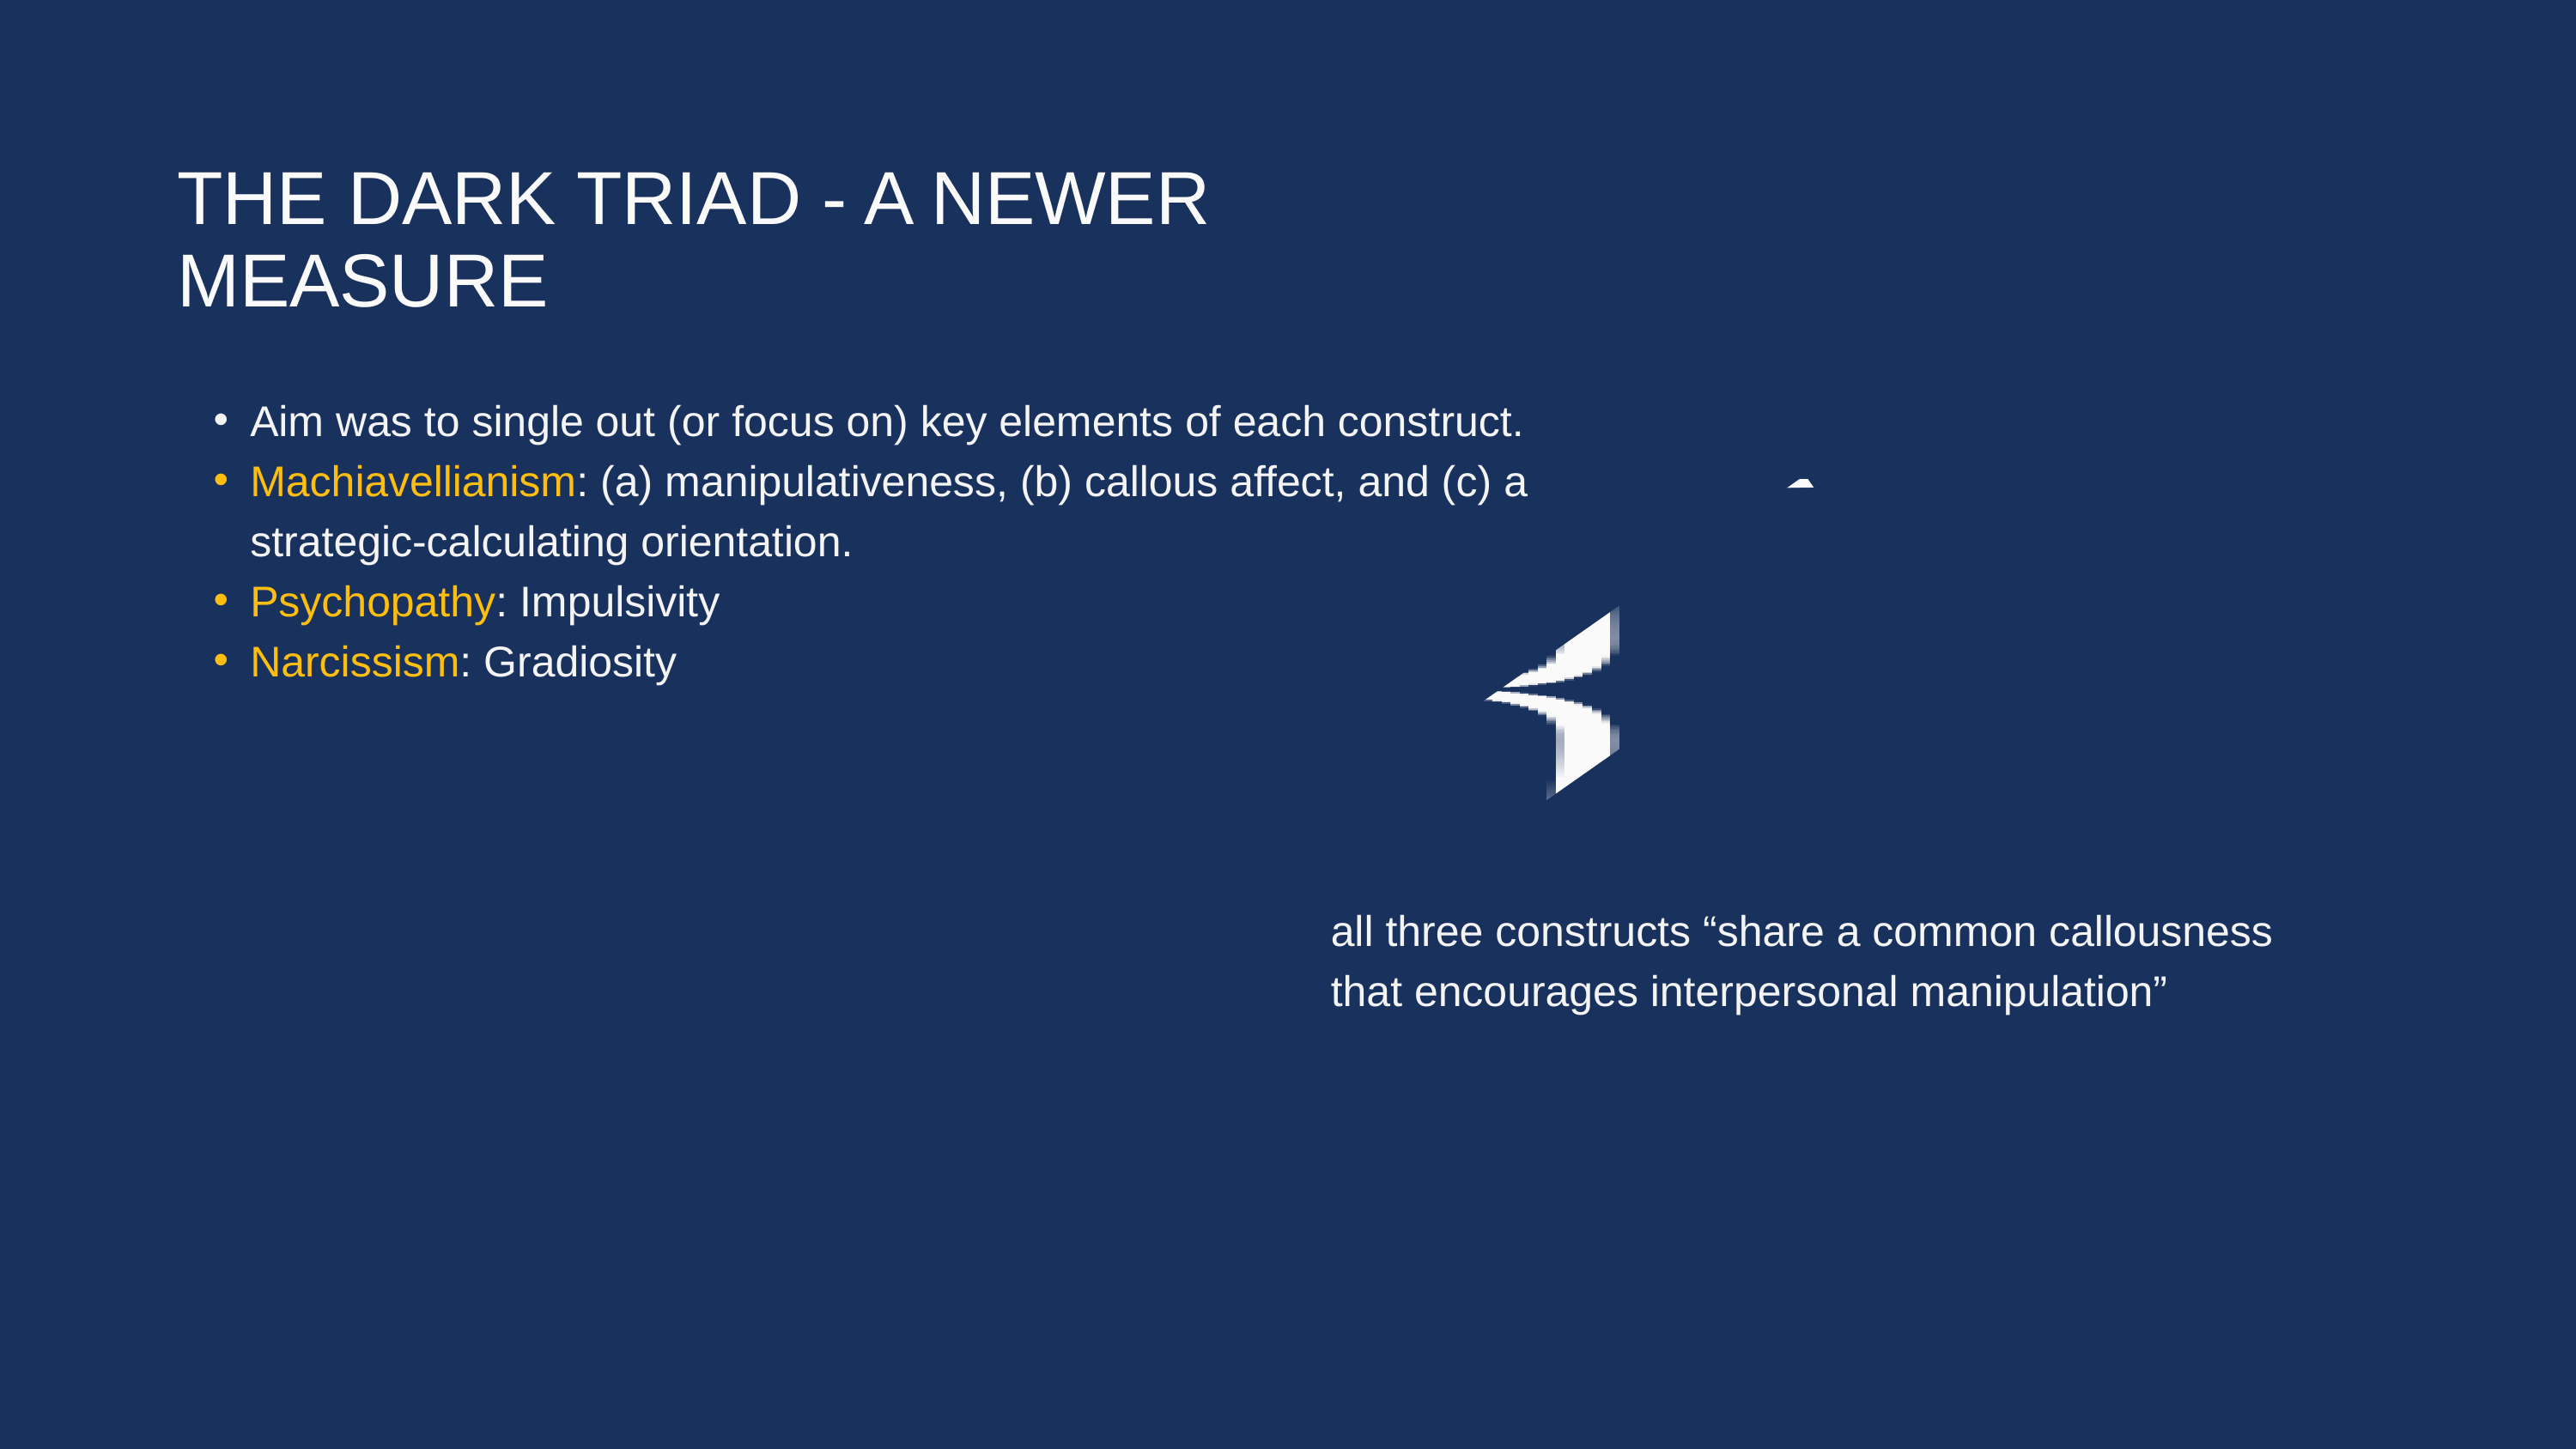

THE DARK TRIAD - A NEWER MEASURE
Aim was to single out (or focus on) key elements of each construct.
Machiavellianism: (a) manipulativeness, (b) callous affect, and (c) a strategic-calculating orientation.
Psychopathy: Impulsivity
Narcissism: Gradiosity

all three constructs “share a common callousness that encourages interpersonal manipulation”